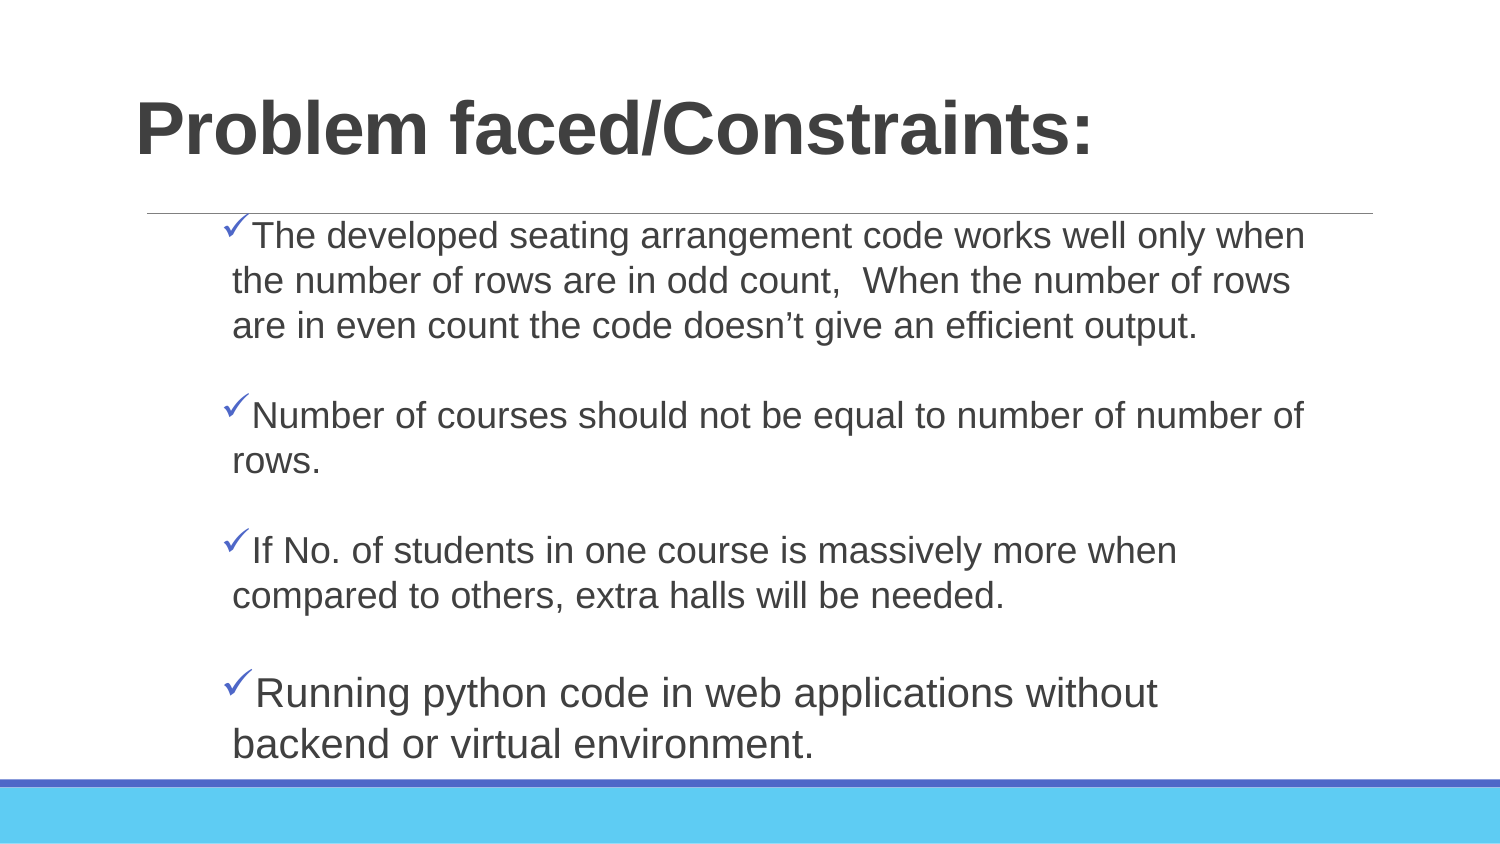

# Problem faced/Constraints:
The developed seating arrangement code works well only when the number of rows are in odd count,  When the number of rows are in even count the code doesn’t give an efficient output.

Number of courses should not be equal to number of number of rows.

If No. of students in one course is massively more when compared to others, extra halls will be needed.

Running python code in web applications without backend or virtual environment.